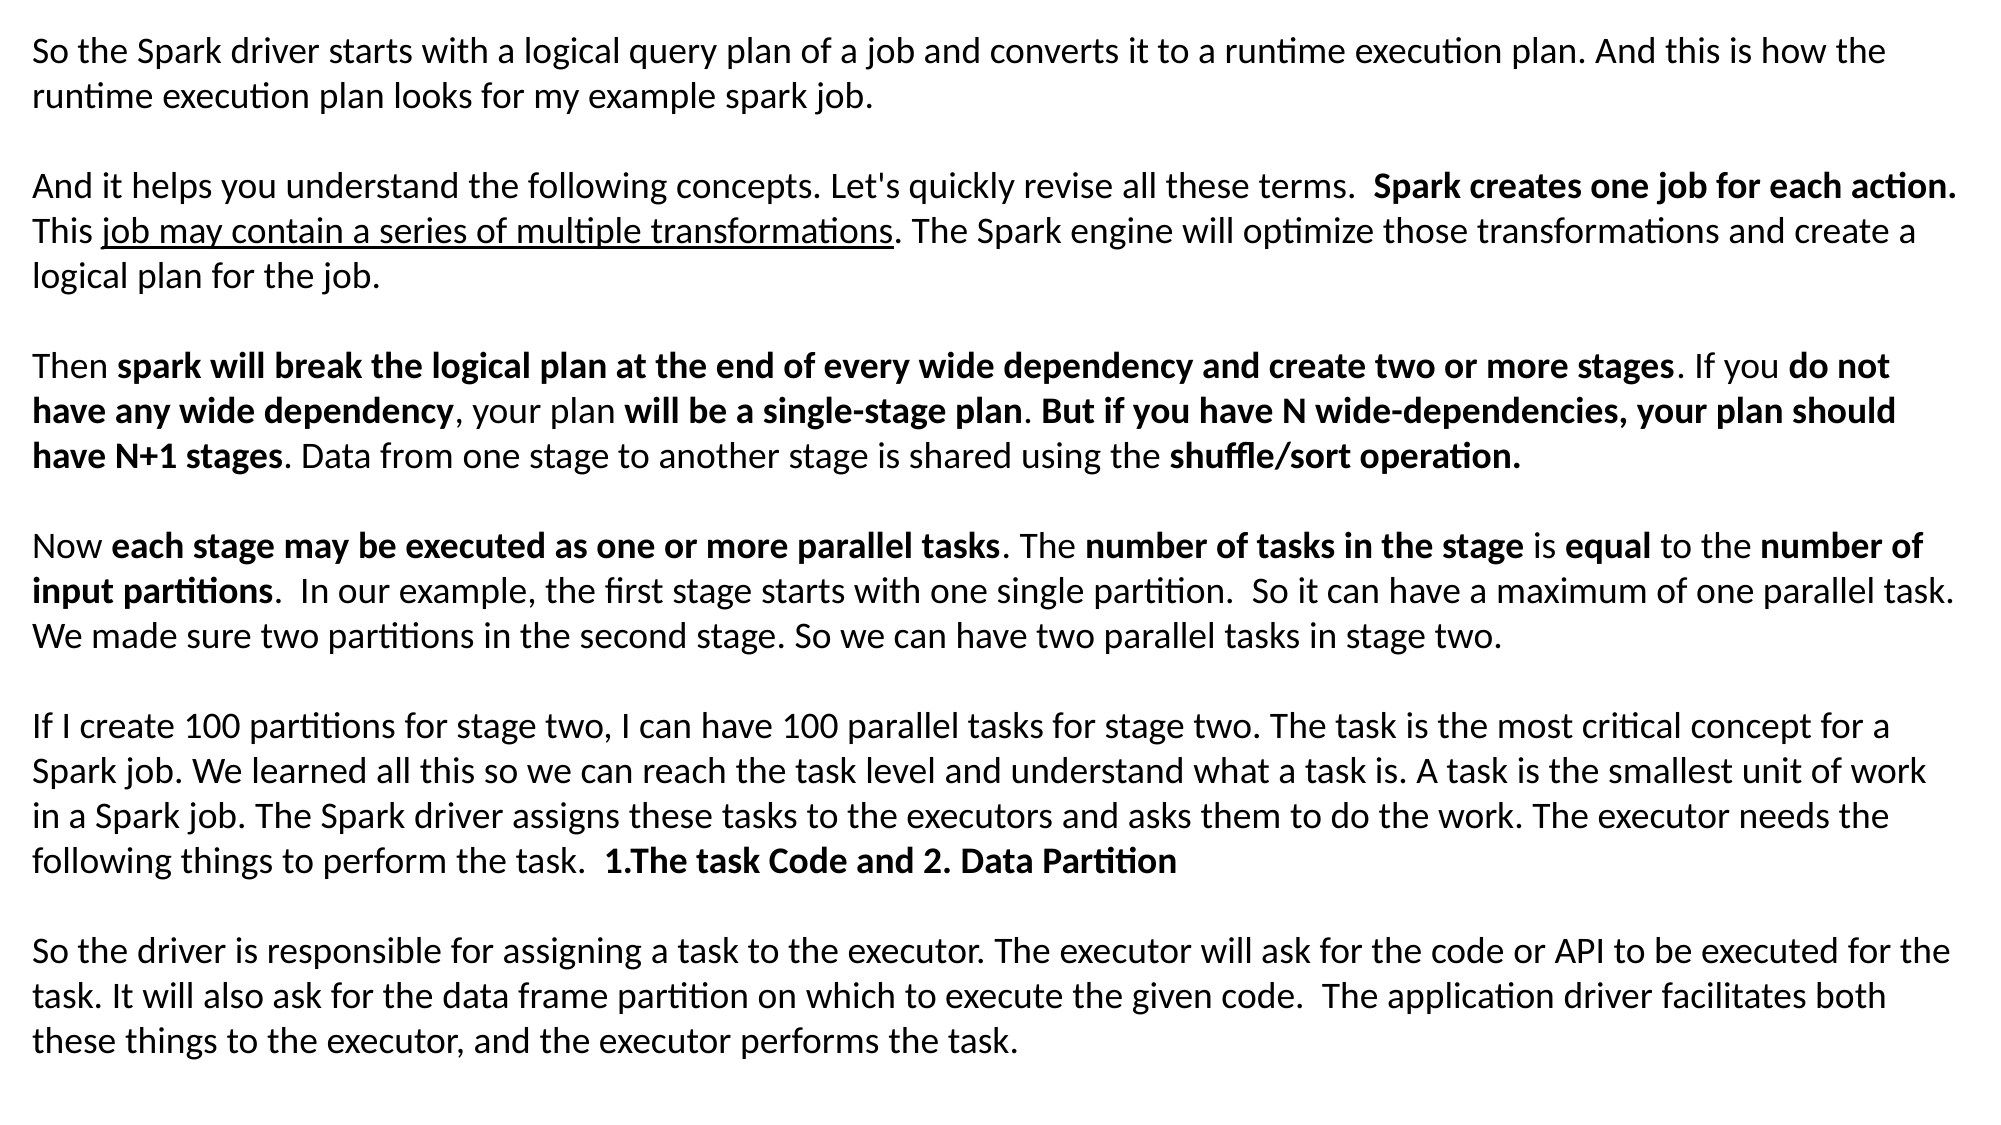

So the Spark driver starts with a logical query plan of a job and converts it to a runtime execution plan. And this is how the runtime execution plan looks for my example spark job.

And it helps you understand the following concepts. Let's quickly revise all these terms.  Spark creates one job for each action. This job may contain a series of multiple transformations. The Spark engine will optimize those transformations and create a logical plan for the job.

Then spark will break the logical plan at the end of every wide dependency and create two or more stages. If you do not have any wide dependency, your plan will be a single-stage plan. But if you have N wide-dependencies, your plan should have N+1 stages. Data from one stage to another stage is shared using the shuffle/sort operation.

Now each stage may be executed as one or more parallel tasks. The number of tasks in the stage is equal to the number of input partitions.  In our example, the first stage starts with one single partition.  So it can have a maximum of one parallel task.
We made sure two partitions in the second stage. So we can have two parallel tasks in stage two.

If I create 100 partitions for stage two, I can have 100 parallel tasks for stage two. The task is the most critical concept for a Spark job. We learned all this so we can reach the task level and understand what a task is. A task is the smallest unit of work in a Spark job. The Spark driver assigns these tasks to the executors and asks them to do the work. The executor needs the following things to perform the task.  1.The task Code and 2. Data Partition

So the driver is responsible for assigning a task to the executor. The executor will ask for the code or API to be executed for the task. It will also ask for the data frame partition on which to execute the given code.  The application driver facilitates both these things to the executor, and the executor performs the task.